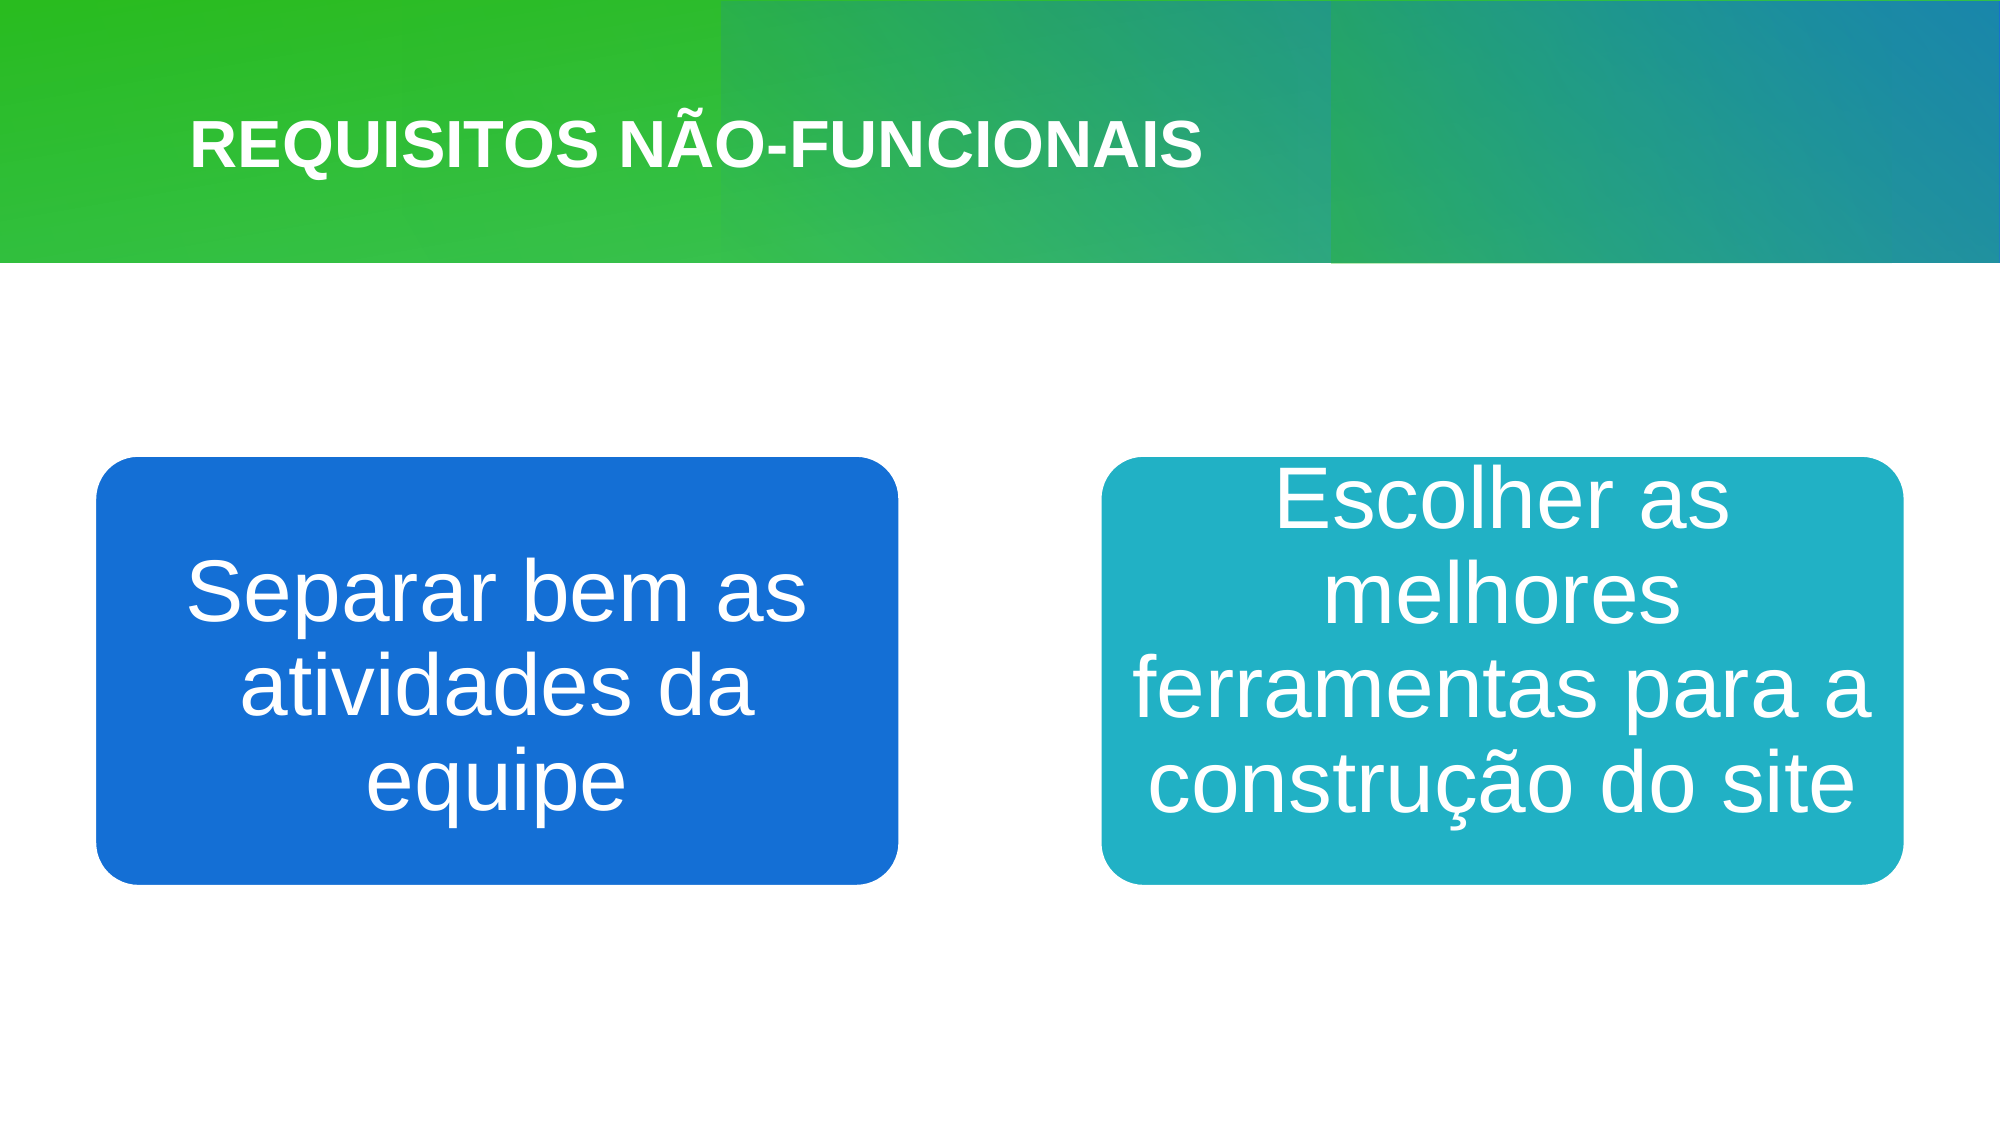

# REQUISITOS NÃO-FUNCIONAIS
Separar bem as atividades da equipe
Escolher as melhores ferramentas para a construção do site